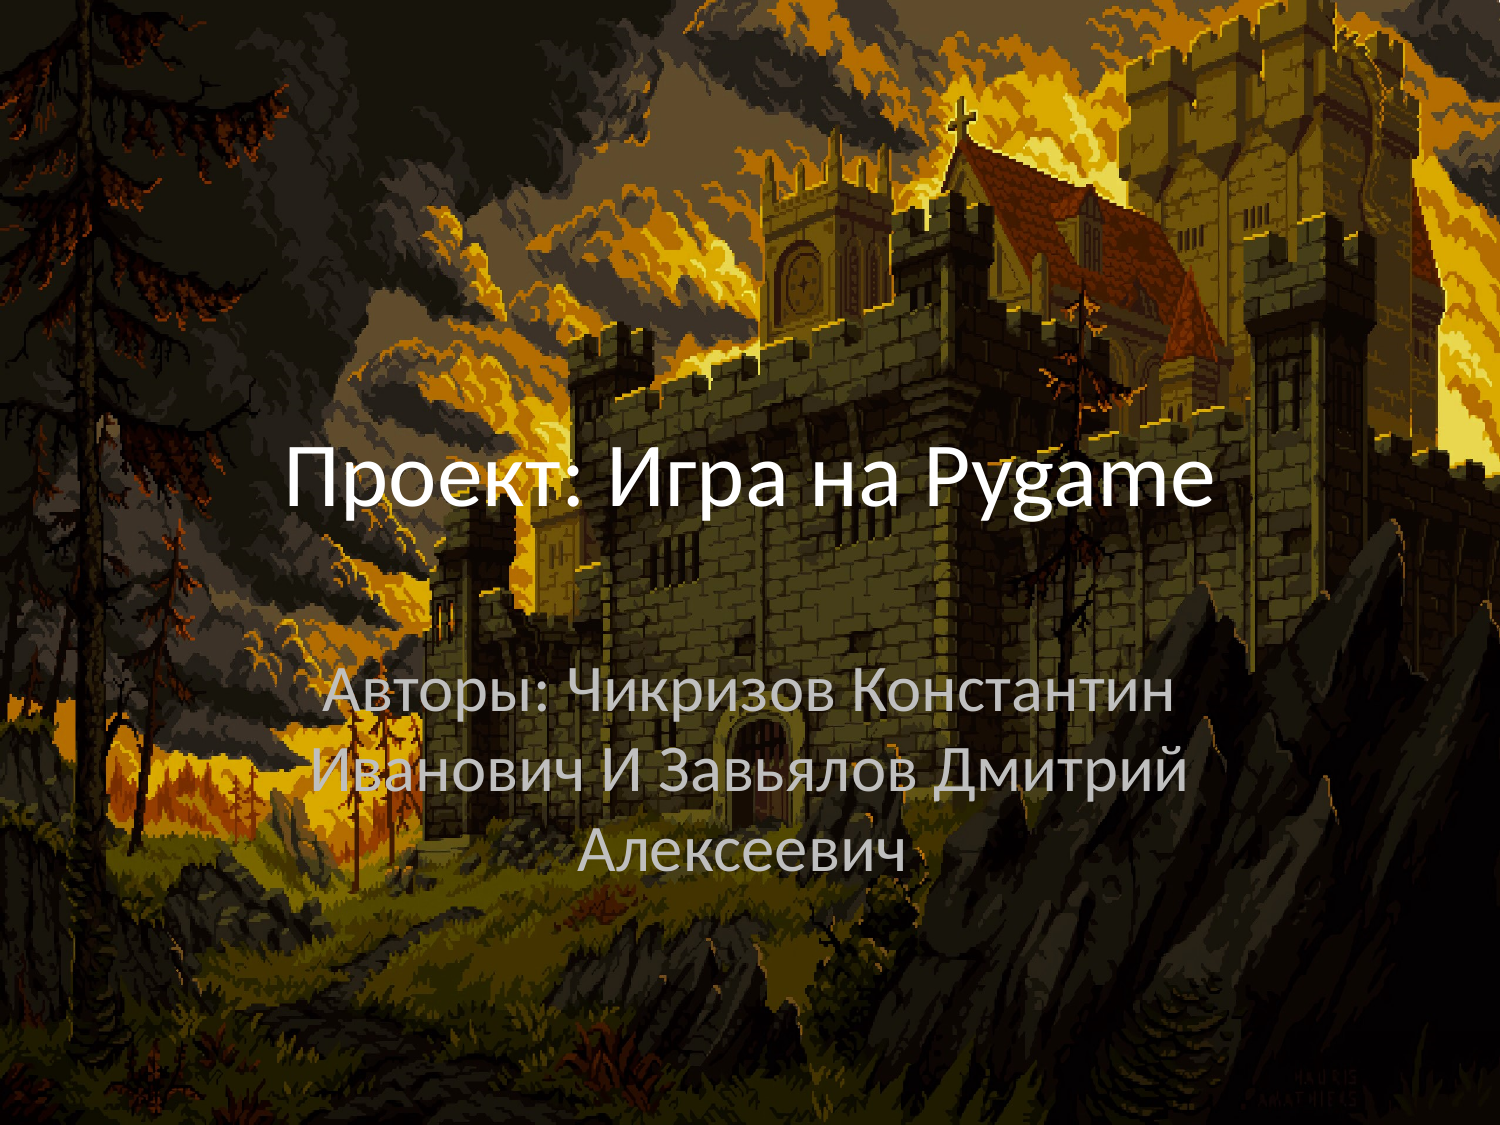

# Проект: Игра на Pygame
Авторы: Чикризов Константин Иванович И Завьялов Дмитрий Алексеевич